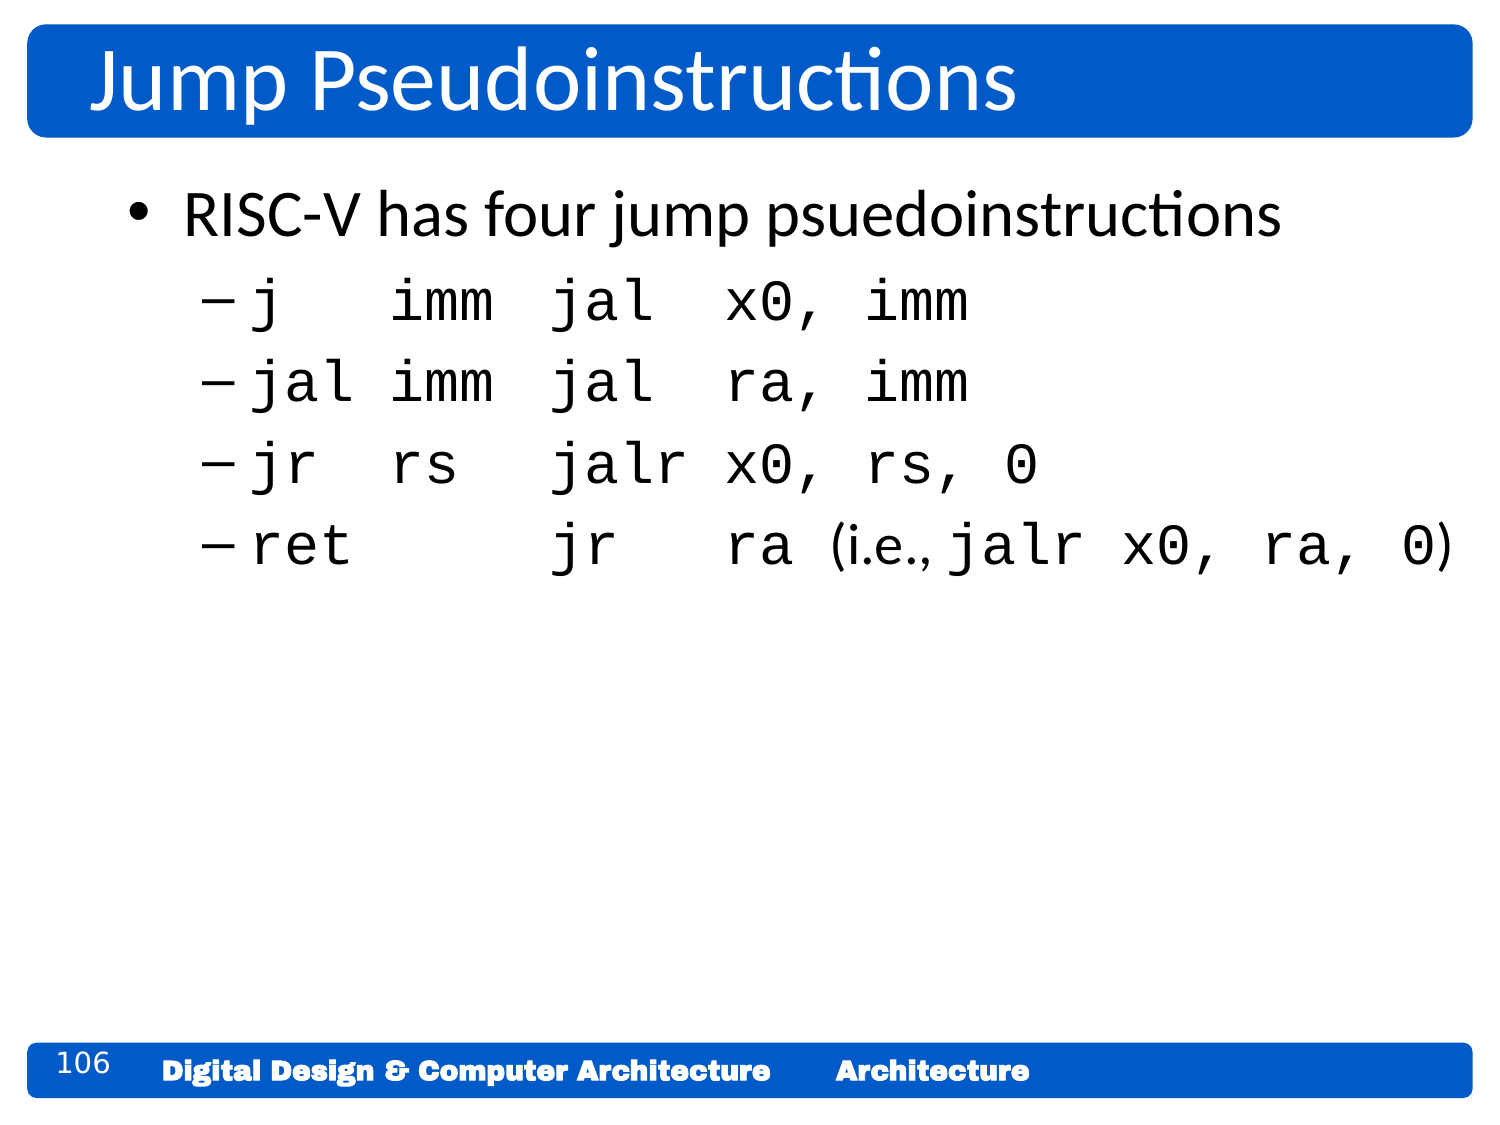

Jump Pseudoinstructions
RISC-V has four jump psuedoinstructions
j   imm 	jal  x0, imm
jal imm	jal  ra, imm
jr  rs	jalr x0, rs, 0
ret		jr   ra (i.e., jalr x0, ra, 0)
106